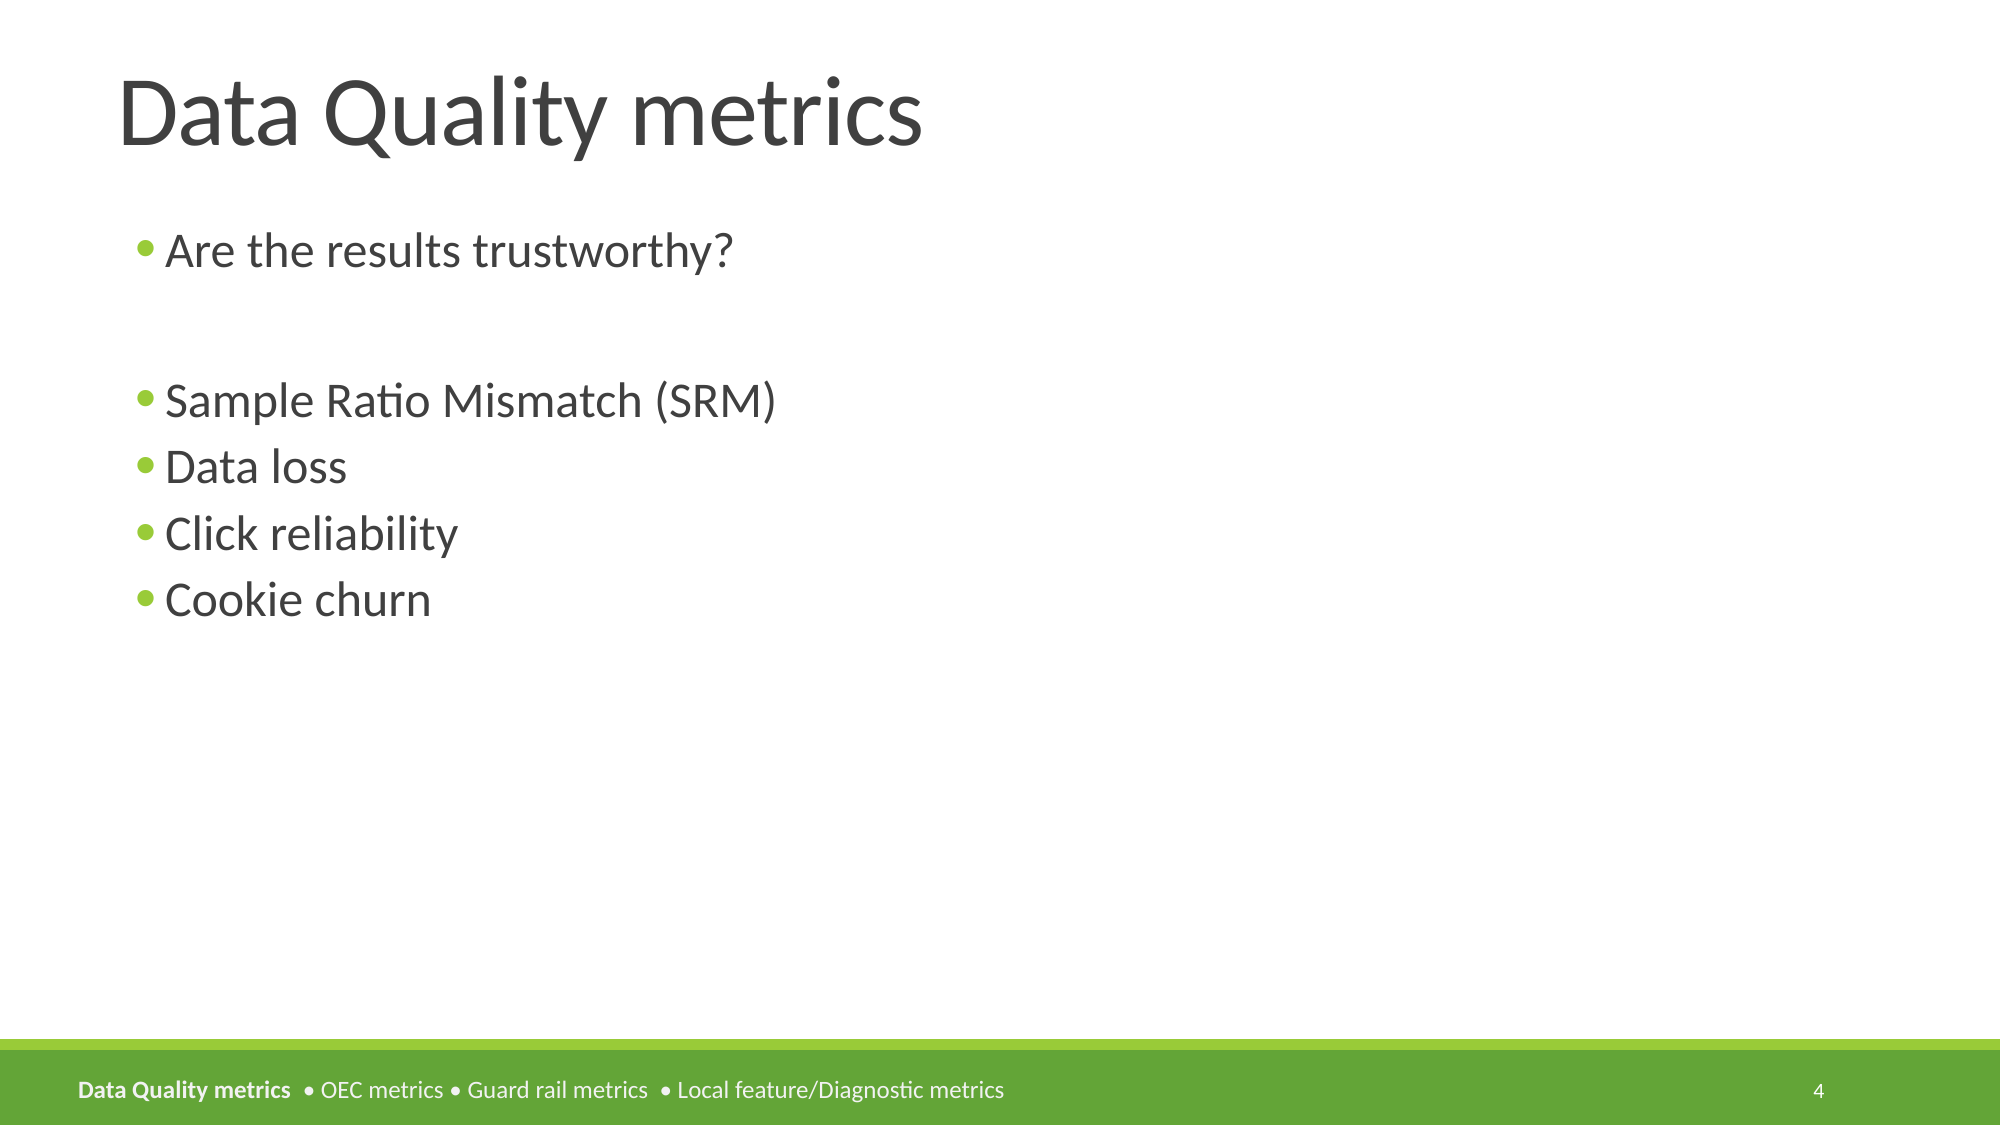

# Data Quality metrics
Are the results trustworthy?

Sample Ratio Mismatch (SRM)
Data loss
Click reliability
Cookie churn

4
Data Quality metrics  • OEC metrics • Guard rail metrics  • Local feature/Diagnostic metrics